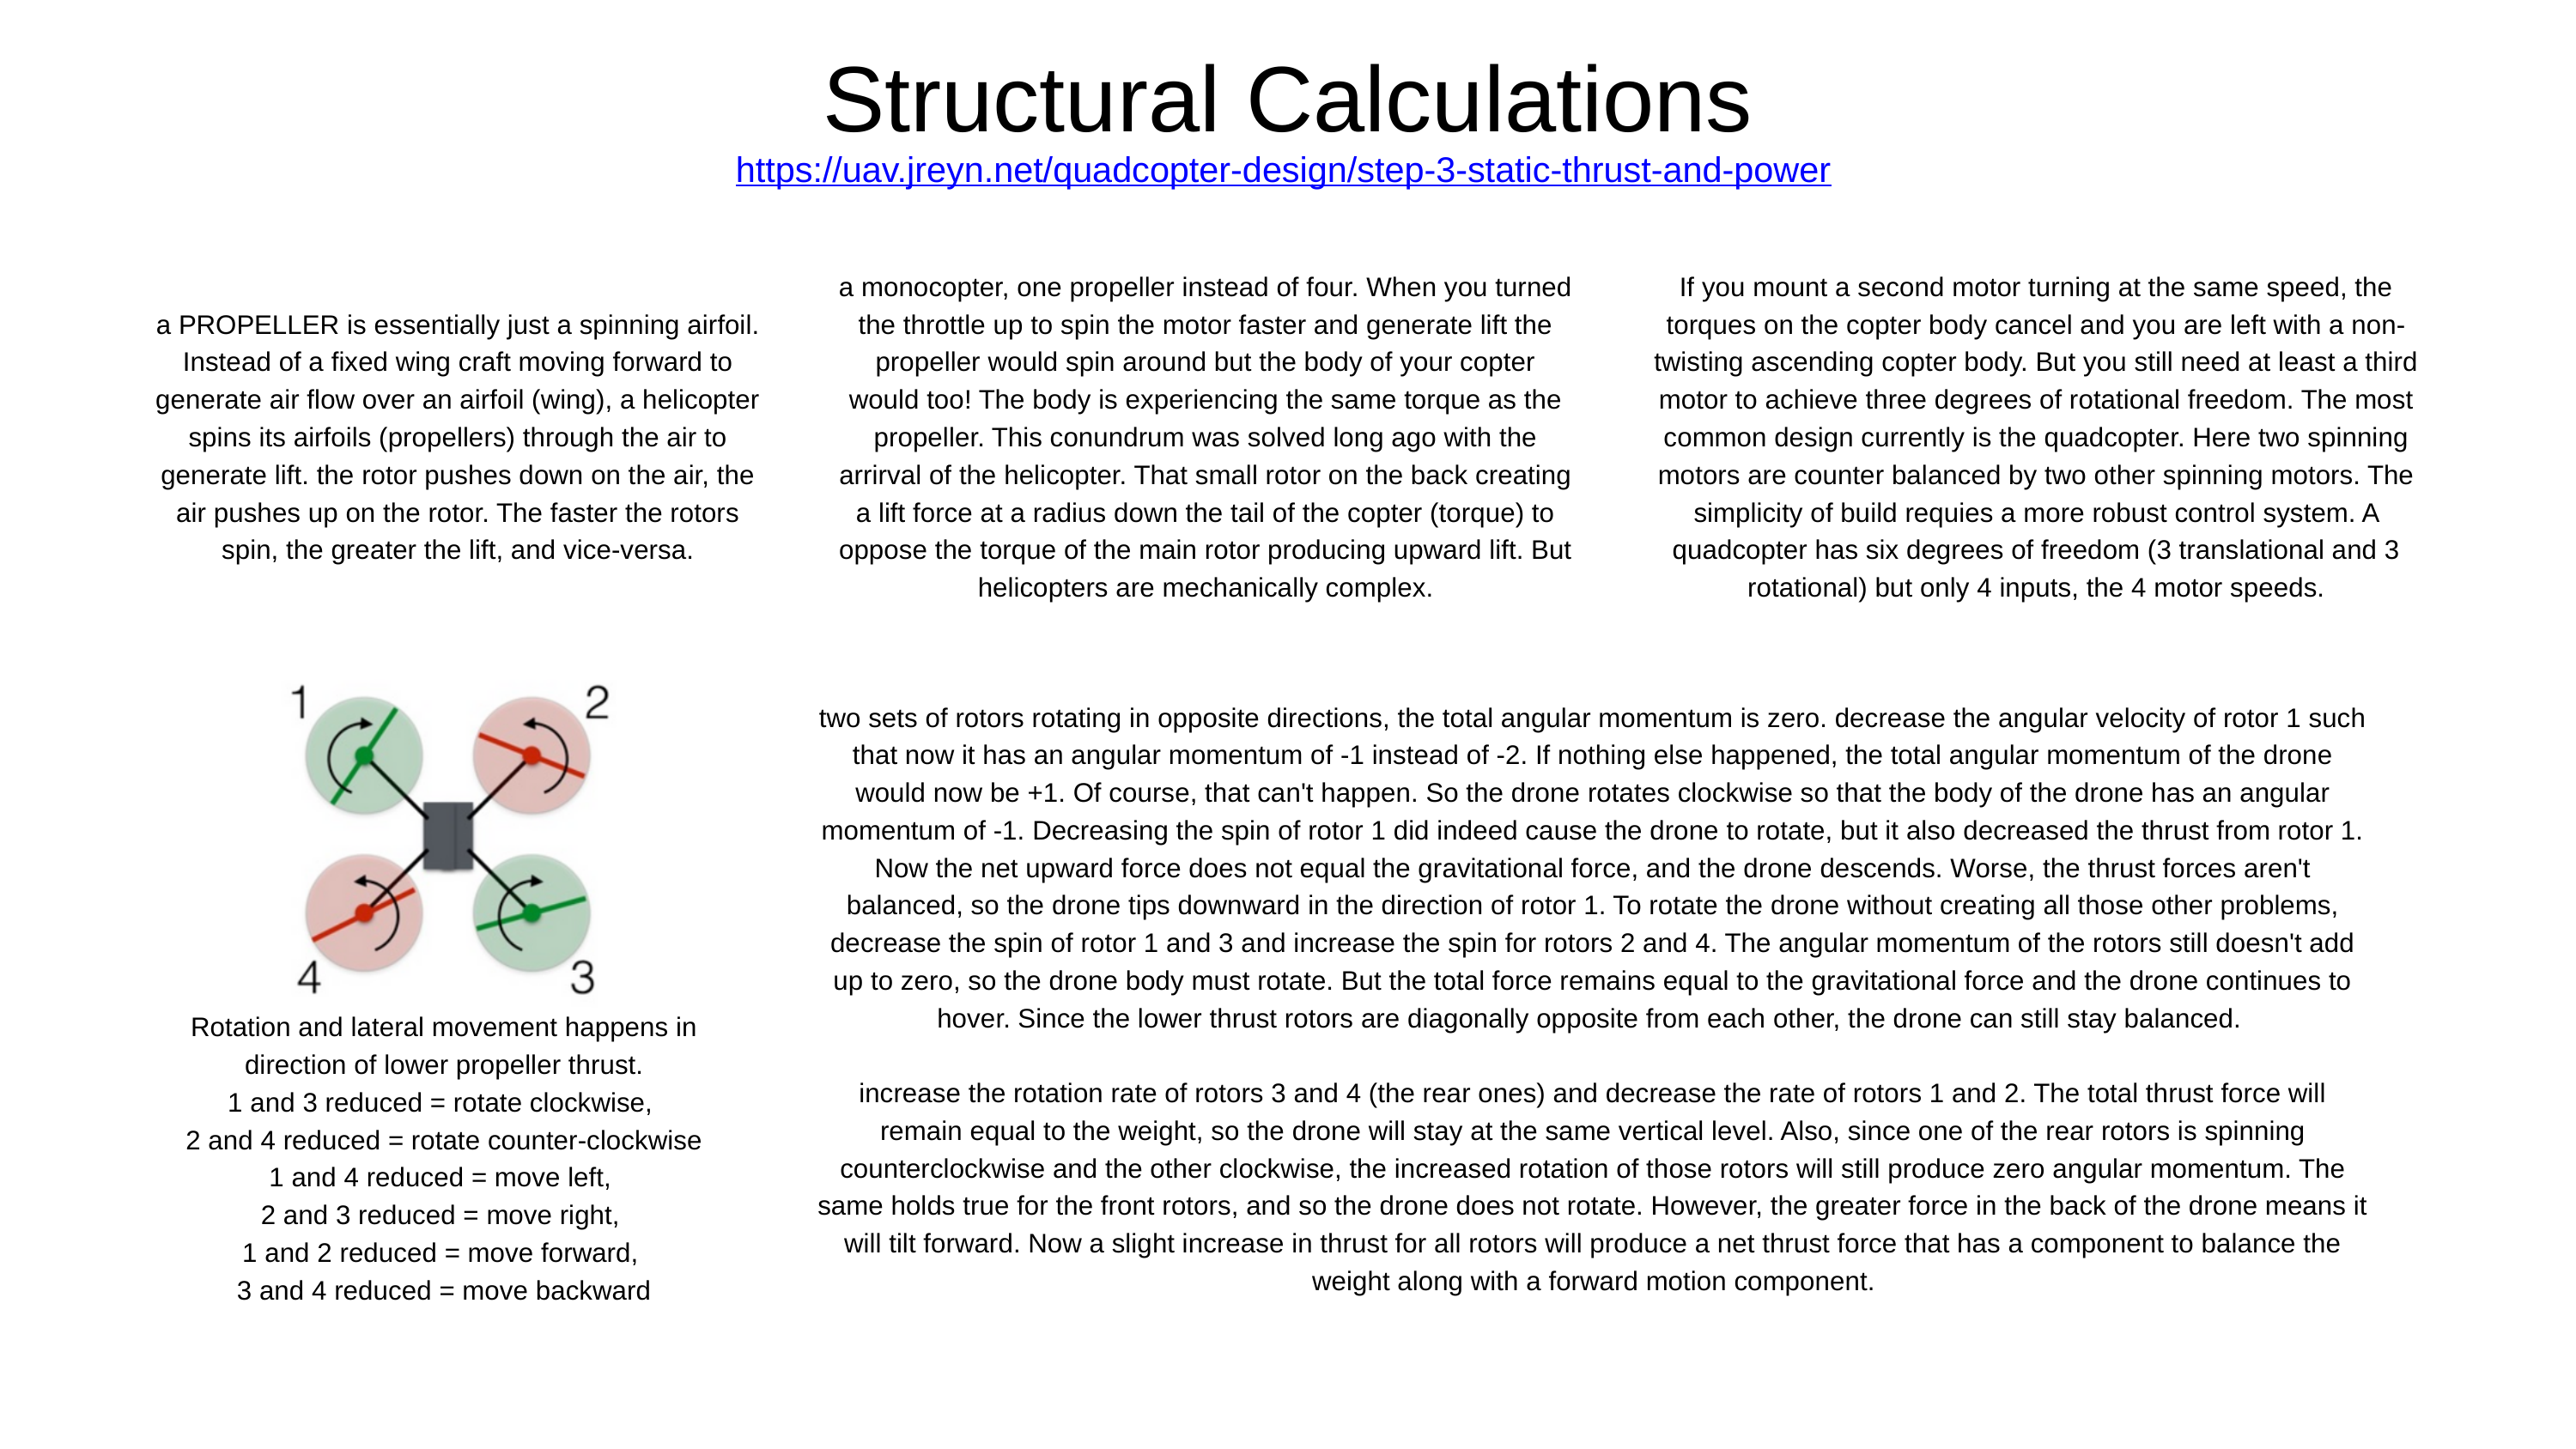

Structural Calculations
https://uav.jreyn.net/quadcopter-design/step-3-static-thrust-and-power
a monocopter, one propeller instead of four. When you turned the throttle up to spin the motor faster and generate lift the propeller would spin around but the body of your copter would too! The body is experiencing the same torque as the propeller. This conundrum was solved long ago with the arrirval of the helicopter. That small rotor on the back creating a lift force at a radius down the tail of the copter (torque) to oppose the torque of the main rotor producing upward lift. But helicopters are mechanically complex.
If you mount a second motor turning at the same speed, the torques on the copter body cancel and you are left with a non-twisting ascending copter body. But you still need at least a third motor to achieve three degrees of rotational freedom. The most common design currently is the quadcopter. Here two spinning motors are counter balanced by two other spinning motors. The simplicity of build requies a more robust control system. A quadcopter has six degrees of freedom (3 translational and 3 rotational) but only 4 inputs, the 4 motor speeds.
a PROPELLER is essentially just a spinning airfoil. Instead of a fixed wing craft moving forward to generate air flow over an airfoil (wing), a helicopter spins its airfoils (propellers) through the air to generate lift. the rotor pushes down on the air, the air pushes up on the rotor. The faster the rotors spin, the greater the lift, and vice-versa.

two sets of rotors rotating in opposite directions, the total angular momentum is zero. decrease the angular velocity of rotor 1 such that now it has an angular momentum of -1 instead of -2. If nothing else happened, the total angular momentum of the drone would now be +1. Of course, that can't happen. So the drone rotates clockwise so that the body of the drone has an angular momentum of -1. Decreasing the spin of rotor 1 did indeed cause the drone to rotate, but it also decreased the thrust from rotor 1. Now the net upward force does not equal the gravitational force, and the drone descends. Worse, the thrust forces aren't balanced, so the drone tips downward in the direction of rotor 1. To rotate the drone without creating all those other problems, decrease the spin of rotor 1 and 3 and increase the spin for rotors 2 and 4. The angular momentum of the rotors still doesn't add up to zero, so the drone body must rotate. But the total force remains equal to the gravitational force and the drone continues to hover. Since the lower thrust rotors are diagonally opposite from each other, the drone can still stay balanced.

increase the rotation rate of rotors 3 and 4 (the rear ones) and decrease the rate of rotors 1 and 2. The total thrust force will remain equal to the weight, so the drone will stay at the same vertical level. Also, since one of the rear rotors is spinning counterclockwise and the other clockwise, the increased rotation of those rotors will still produce zero angular momentum. The same holds true for the front rotors, and so the drone does not rotate. However, the greater force in the back of the drone means it will tilt forward. Now a slight increase in thrust for all rotors will produce a net thrust force that has a component to balance the weight along with a forward motion component.
Rotation and lateral movement happens in direction of lower propeller thrust.
1 and 3 reduced = rotate clockwise,
2 and 4 reduced = rotate counter-clockwise
1 and 4 reduced = move left,
2 and 3 reduced = move right,
1 and 2 reduced = move forward,
3 and 4 reduced = move backward